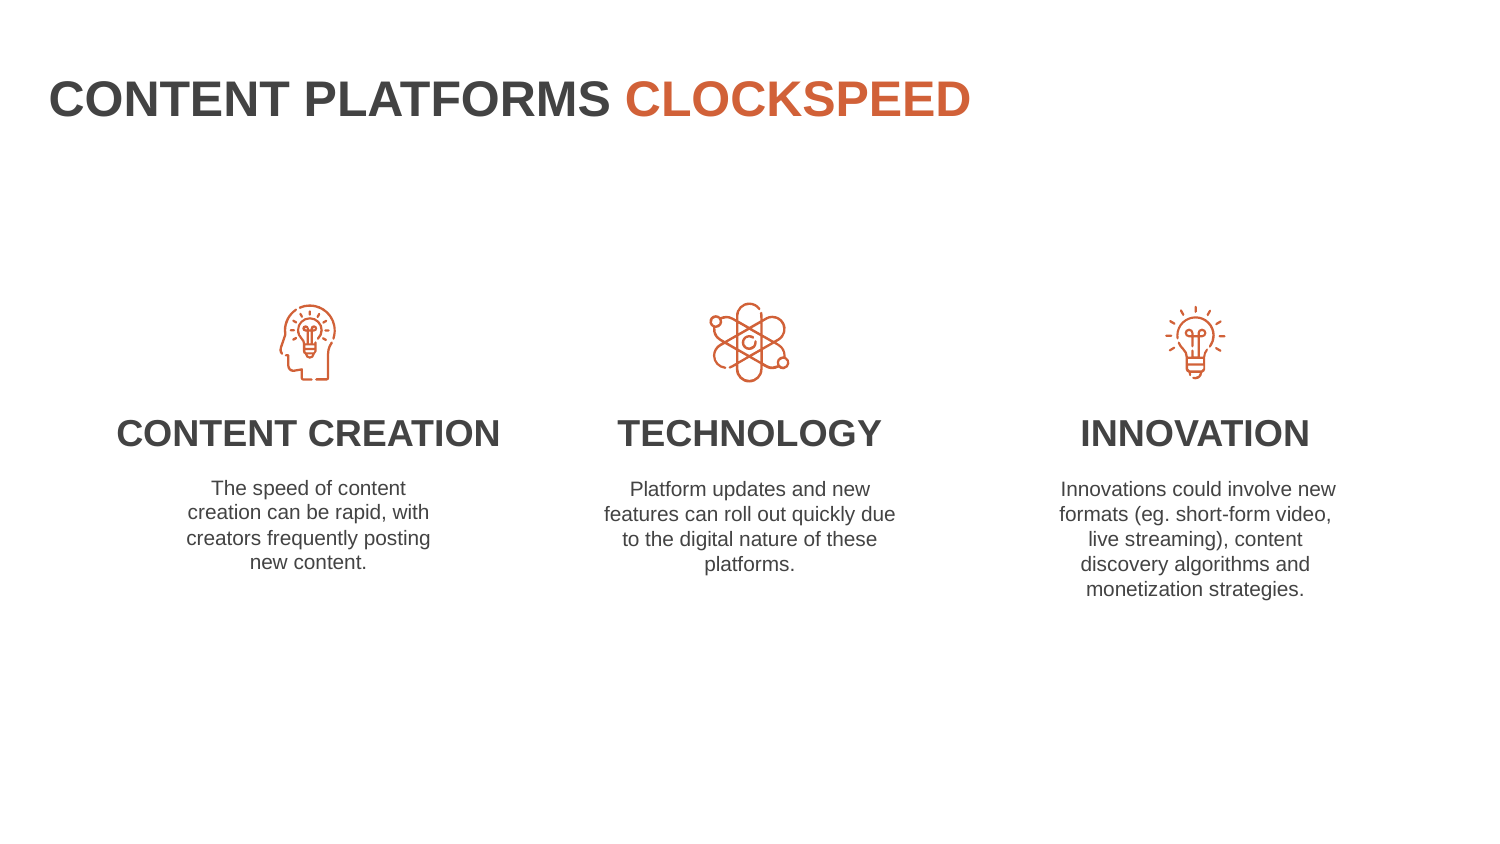

CONTENT PLATFORMS CLOCKSPEED

# CONTENT CREATION
TECHNOLOGY
INNOVATION
The speed of content creation can be rapid, with creators frequently posting new content.
Platform updates and new features can roll out quickly due to the digital nature of these platforms.

 Innovations could involve new formats (eg. short-form video, live streaming), content discovery algorithms and monetization strategies.